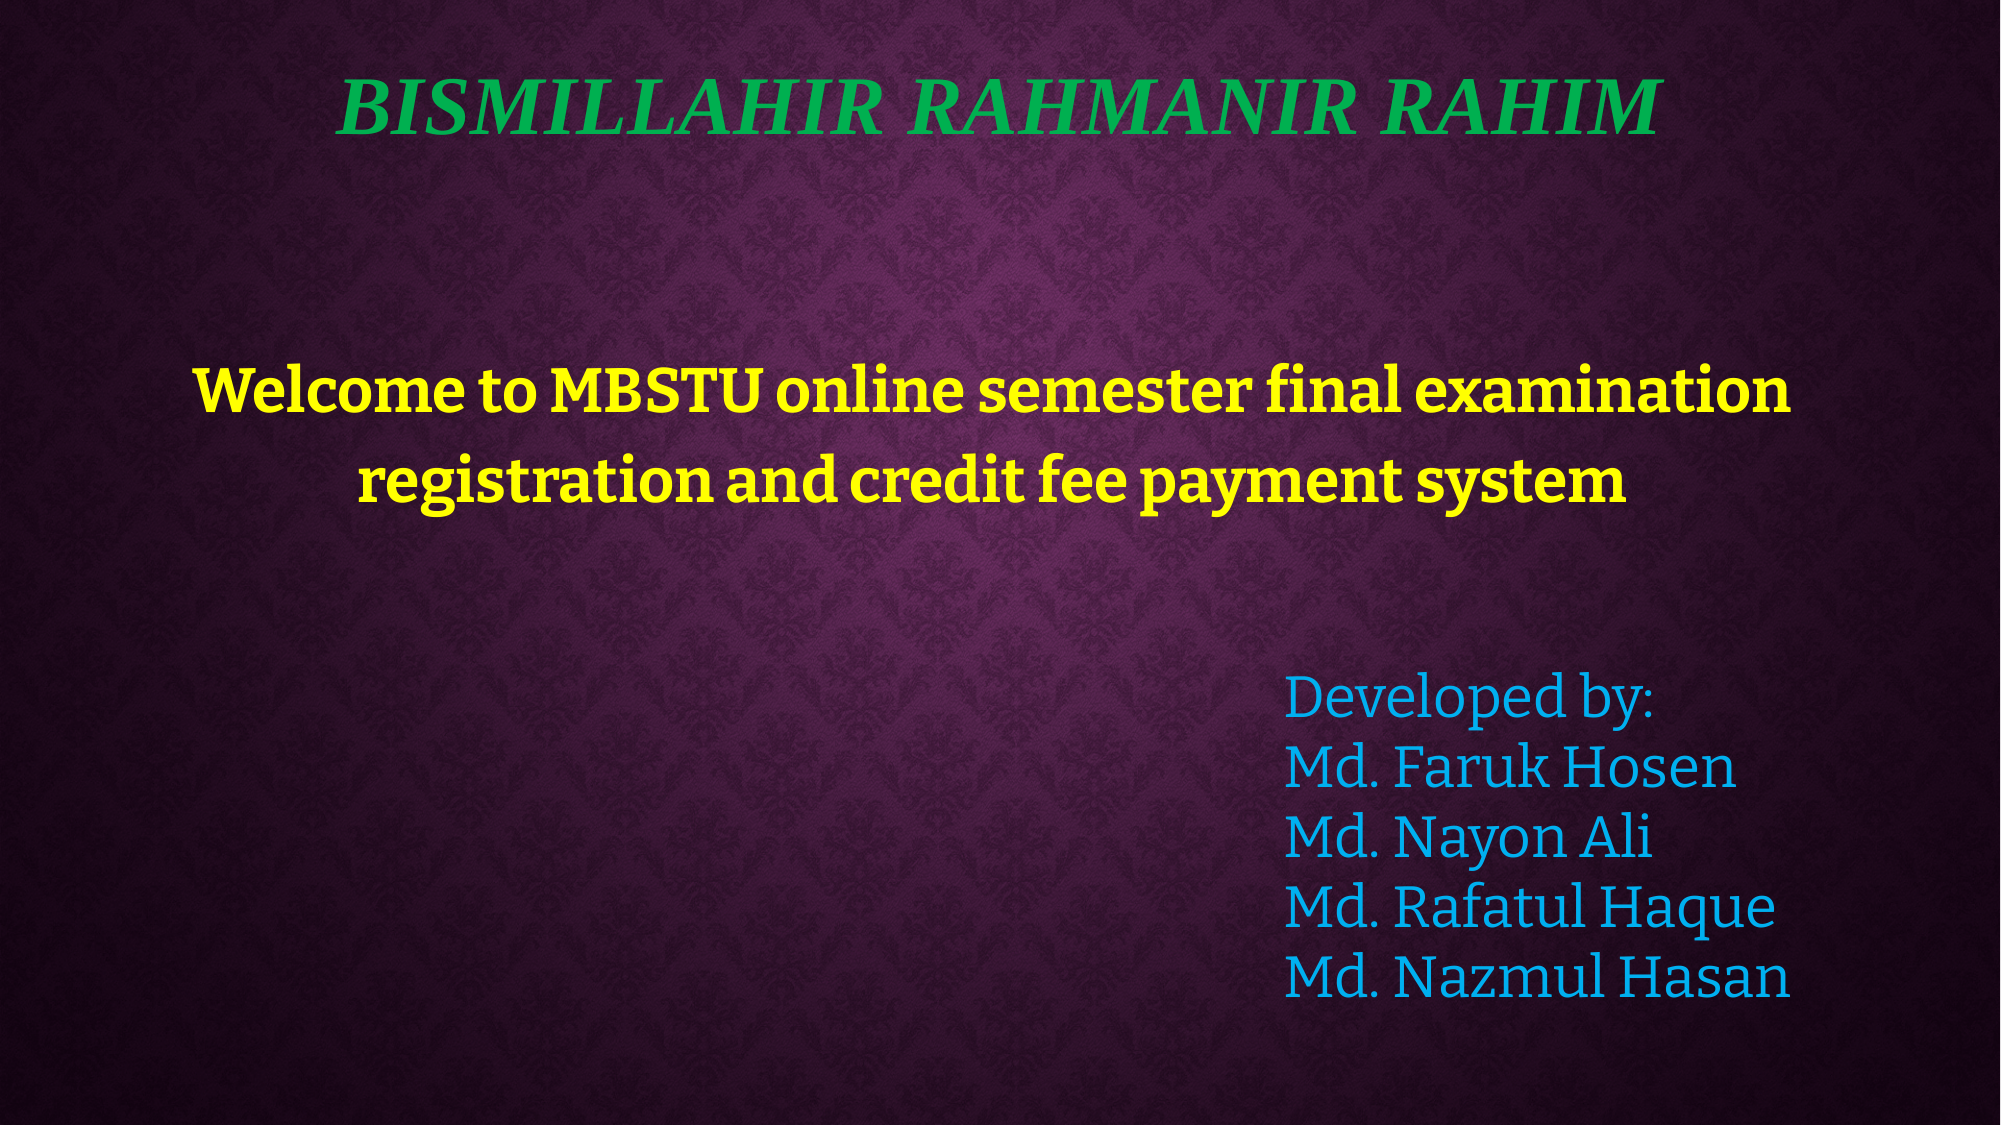

# Bismillahir rahmanir rahim
Welcome to MBSTU online semester final examination registration and credit fee payment system
Developed by:
Md. Faruk Hosen
Md. Nayon Ali
Md. Rafatul Haque
Md. Nazmul Hasan